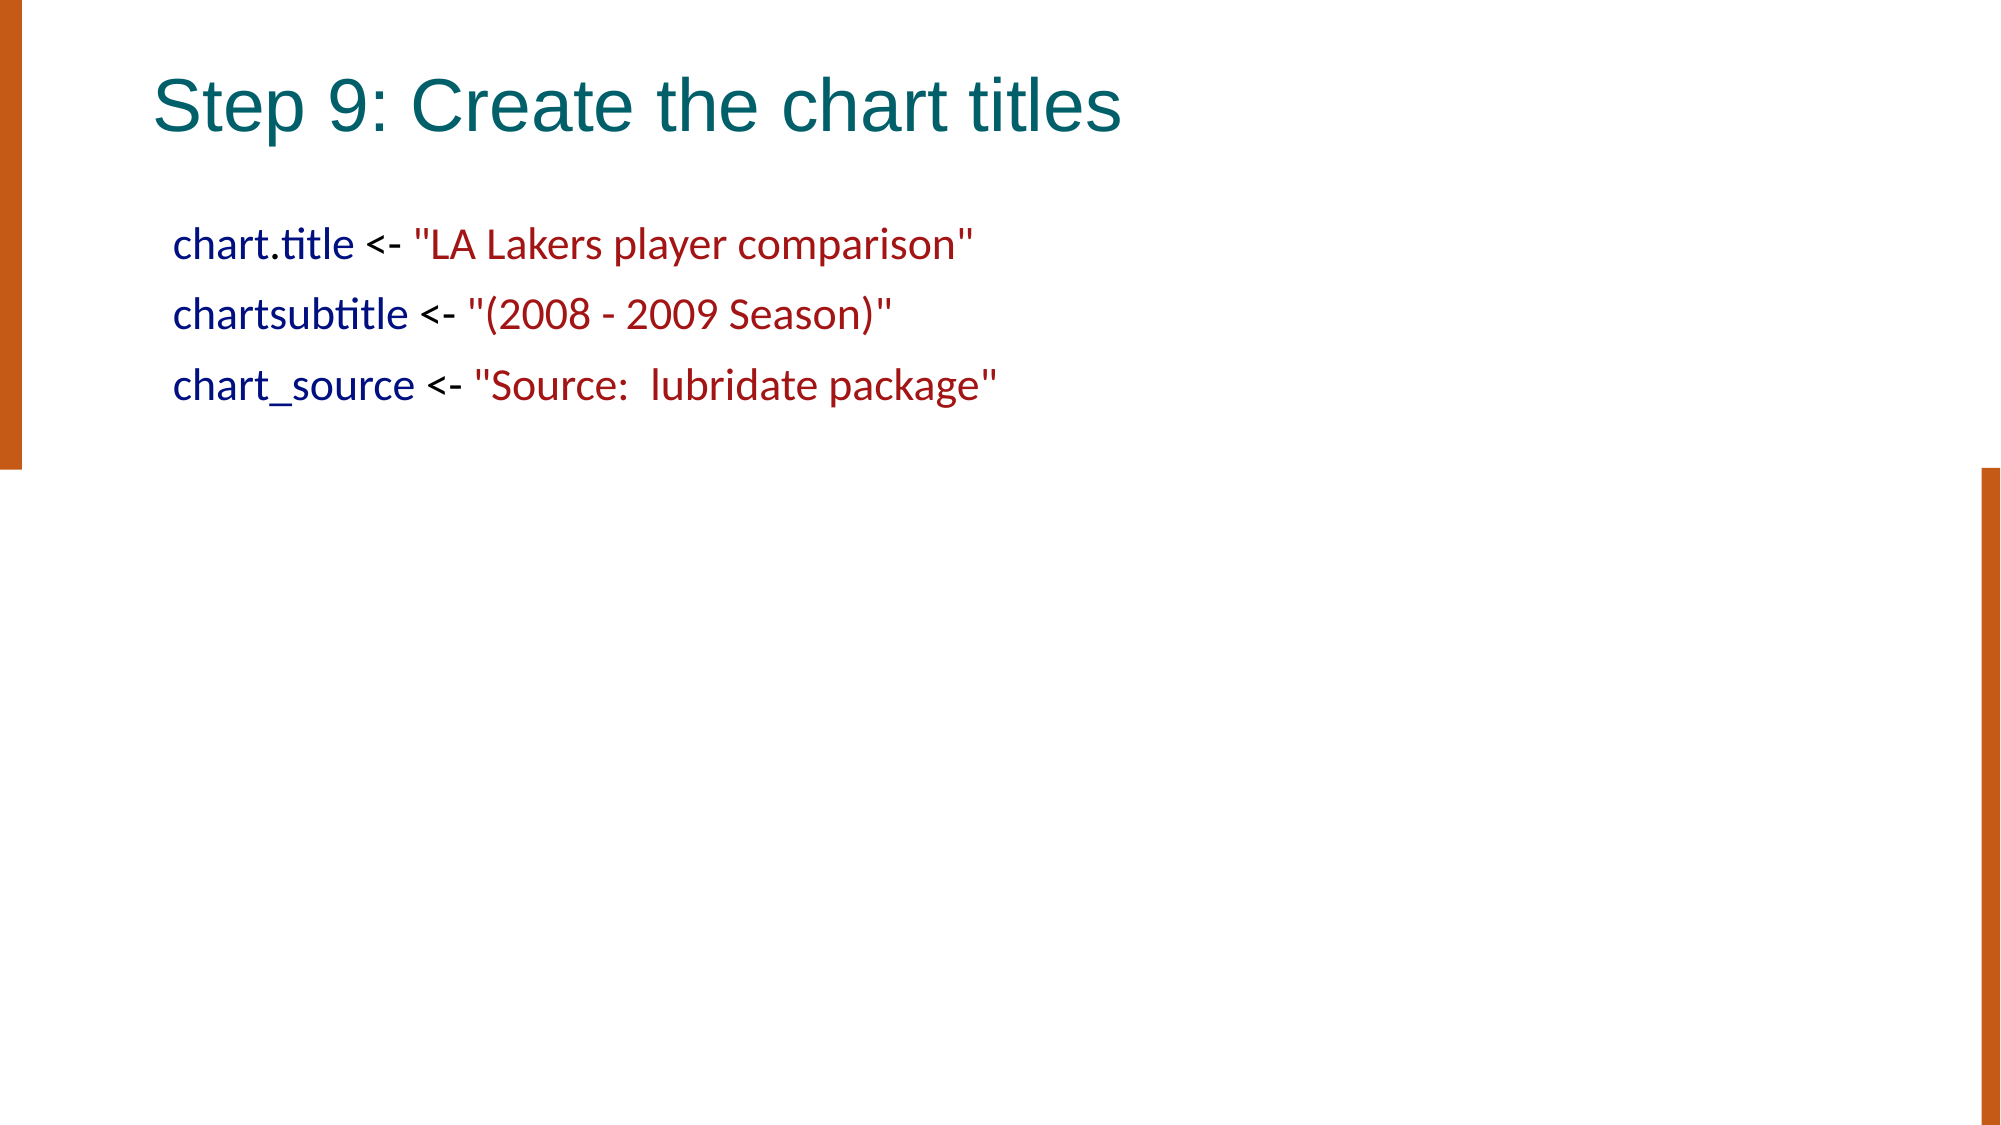

# Step 9: Create the chart titles
  chart.title <- "LA Lakers player comparison"
  chartsubtitle <- "(2008 - 2009 Season)"
  chart_source <- "Source:  lubridate package"